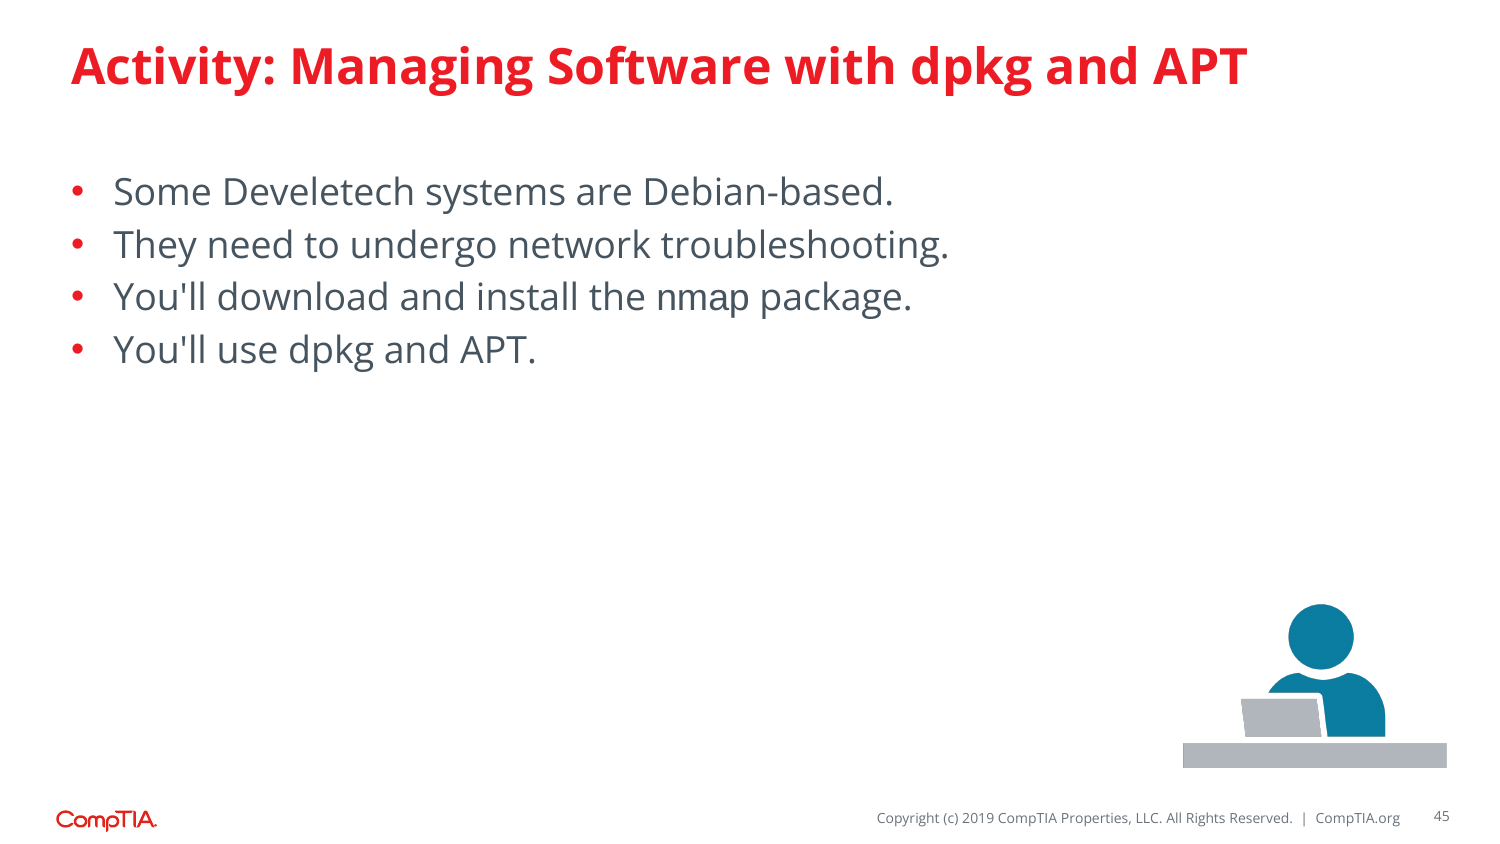

# Activity: Managing Software with dpkg and APT
Some Develetech systems are Debian-based.
They need to undergo network troubleshooting.
You'll download and install the nmap package.
You'll use dpkg and APT.
45